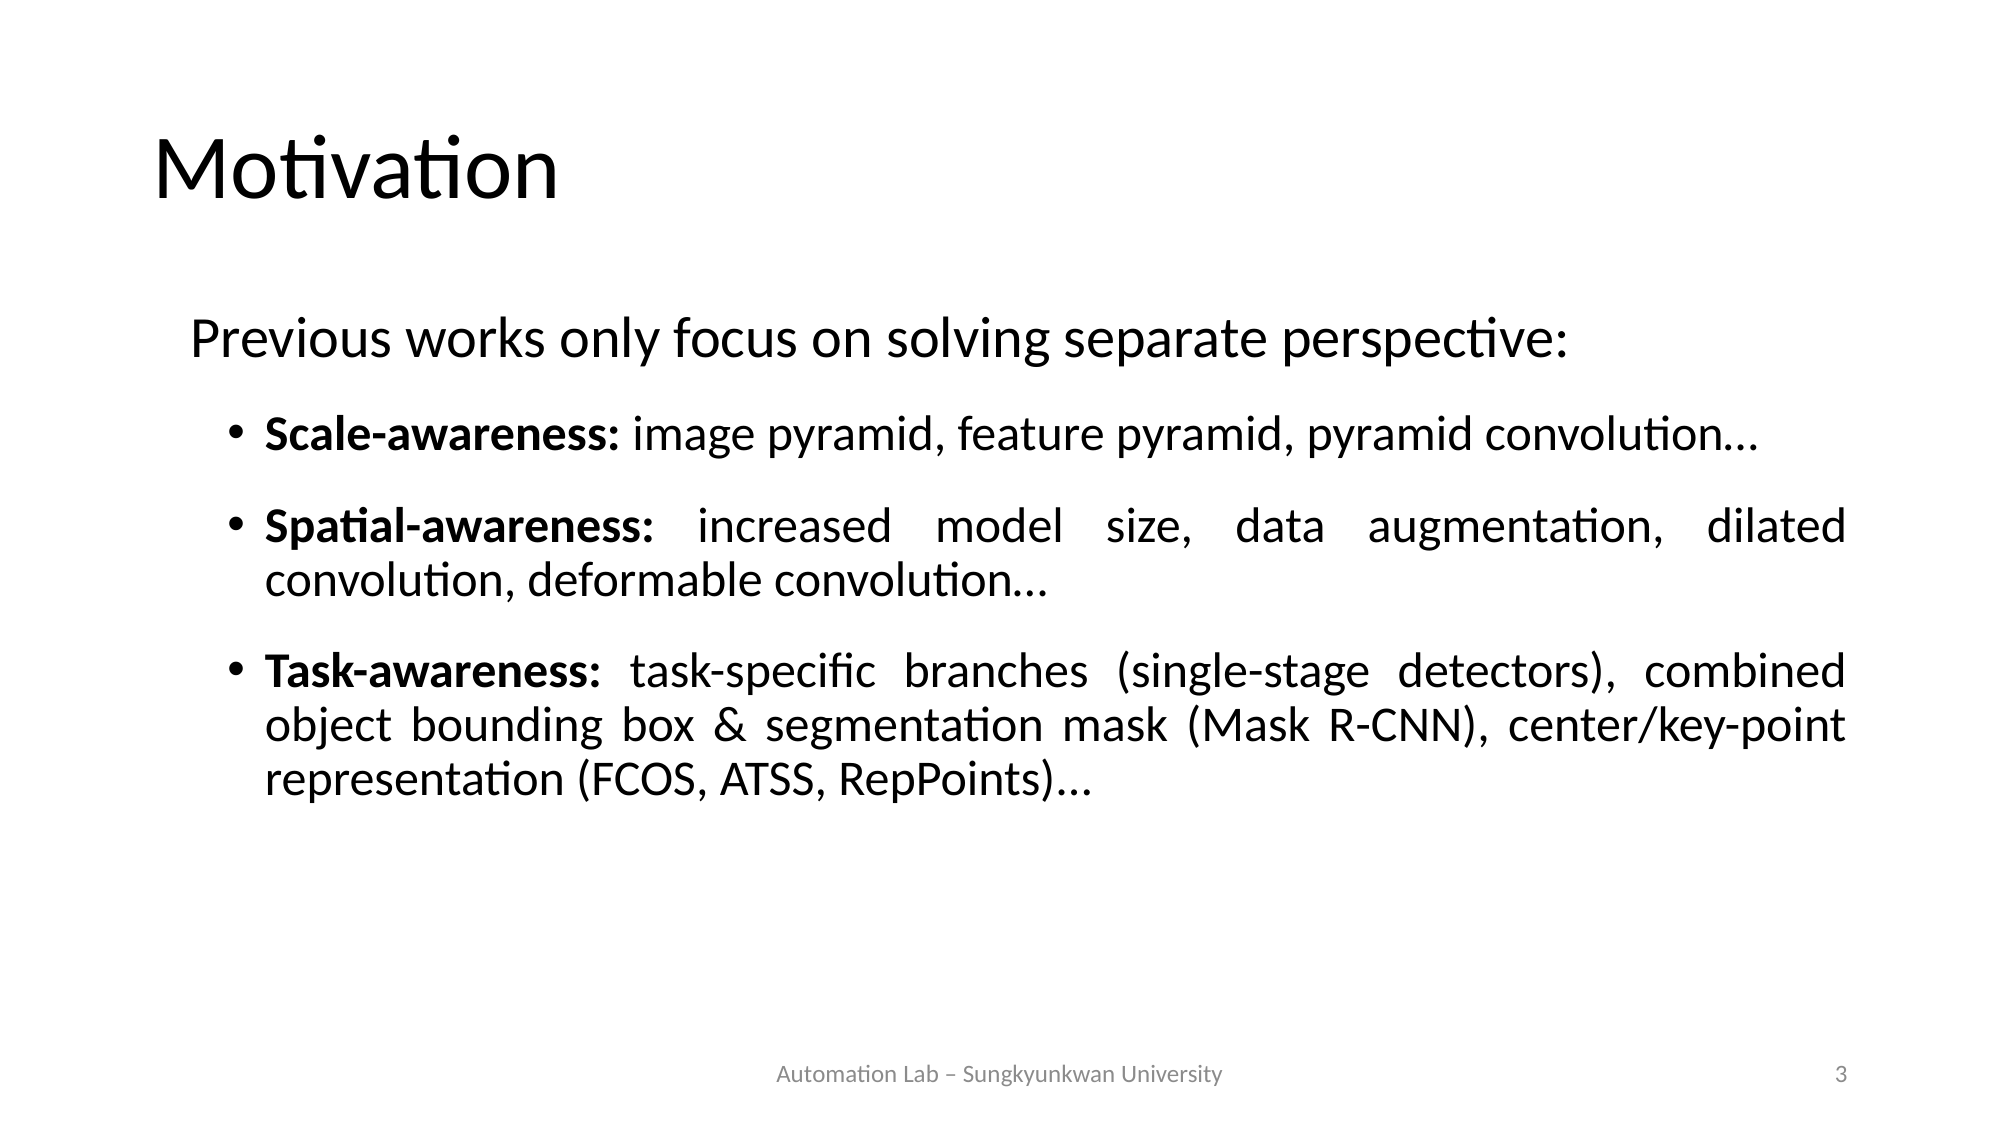

# Motivation
Previous works only focus on solving separate perspective:
Scale-awareness: image pyramid, feature pyramid, pyramid convolution…
Spatial-awareness: increased model size, data augmentation, dilated convolution, deformable convolution…
Task-awareness: task-specific branches (single-stage detectors), combined object bounding box & segmentation mask (Mask R-CNN), center/key-point representation (FCOS, ATSS, RepPoints)...
Automation Lab – Sungkyunkwan University
3